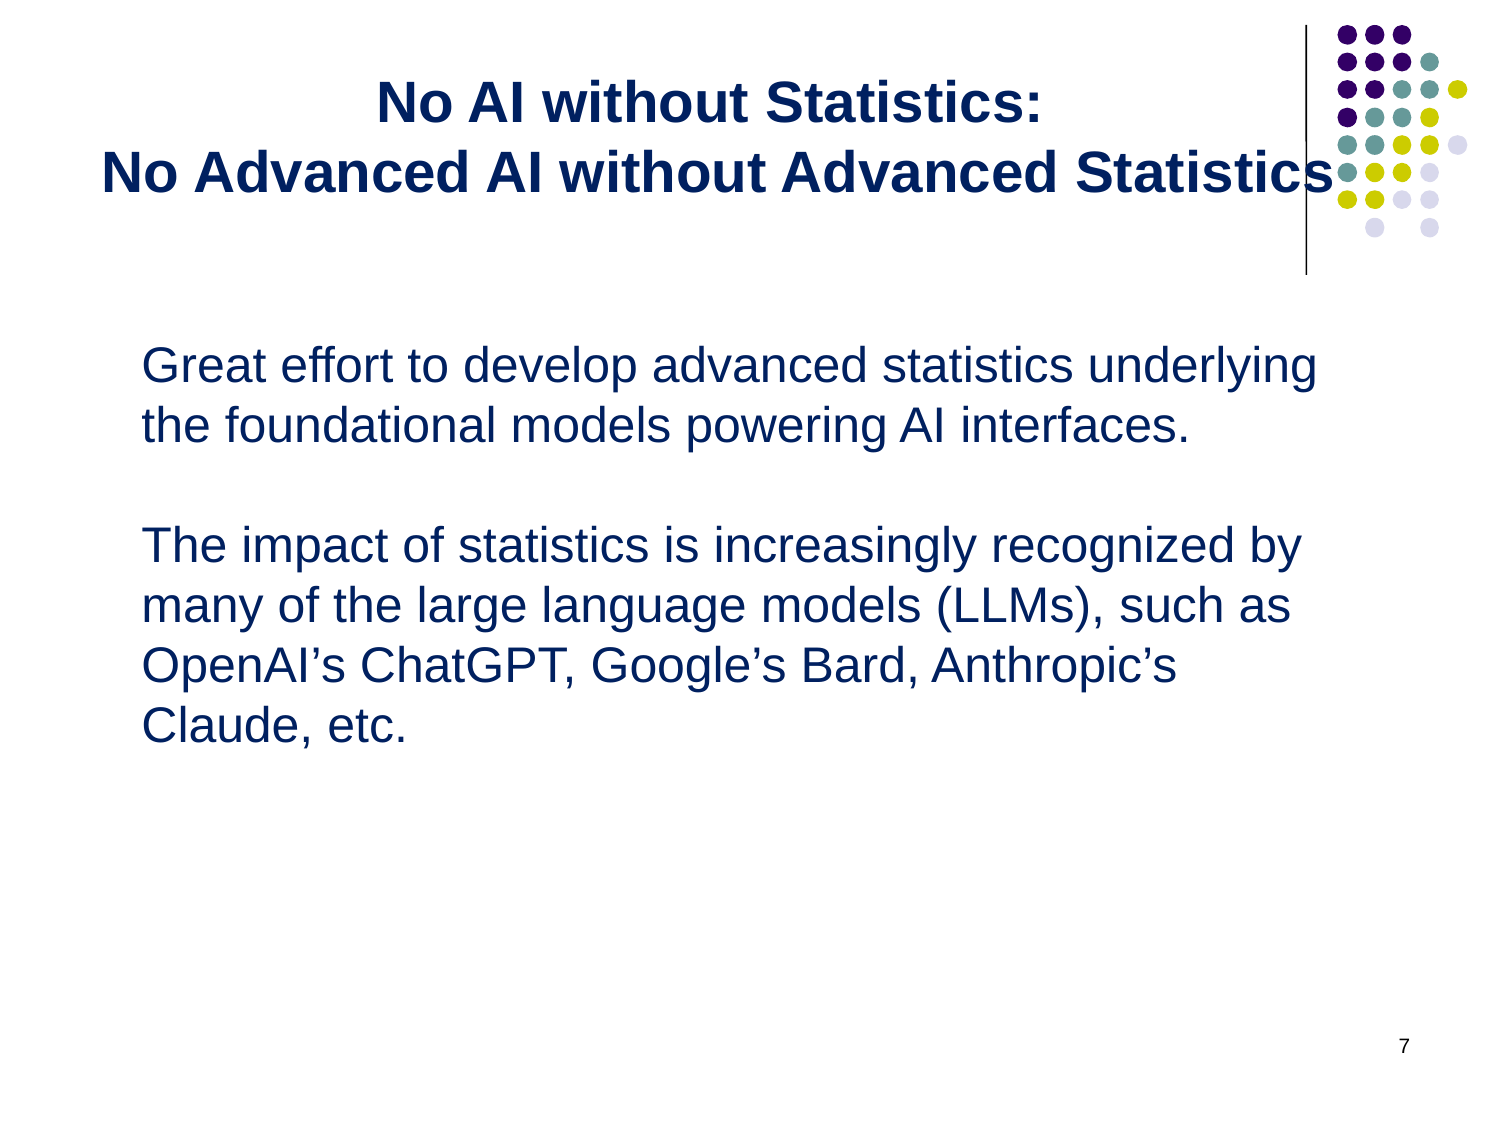

No AI without Statistics:
No Advanced AI without Advanced Statistics
Great effort to develop advanced statistics underlying the foundational models powering AI interfaces.

The impact of statistics is increasingly recognized by many of the large language models (LLMs), such as OpenAI’s ChatGPT, Google’s Bard, Anthropic’s Claude, etc.
7